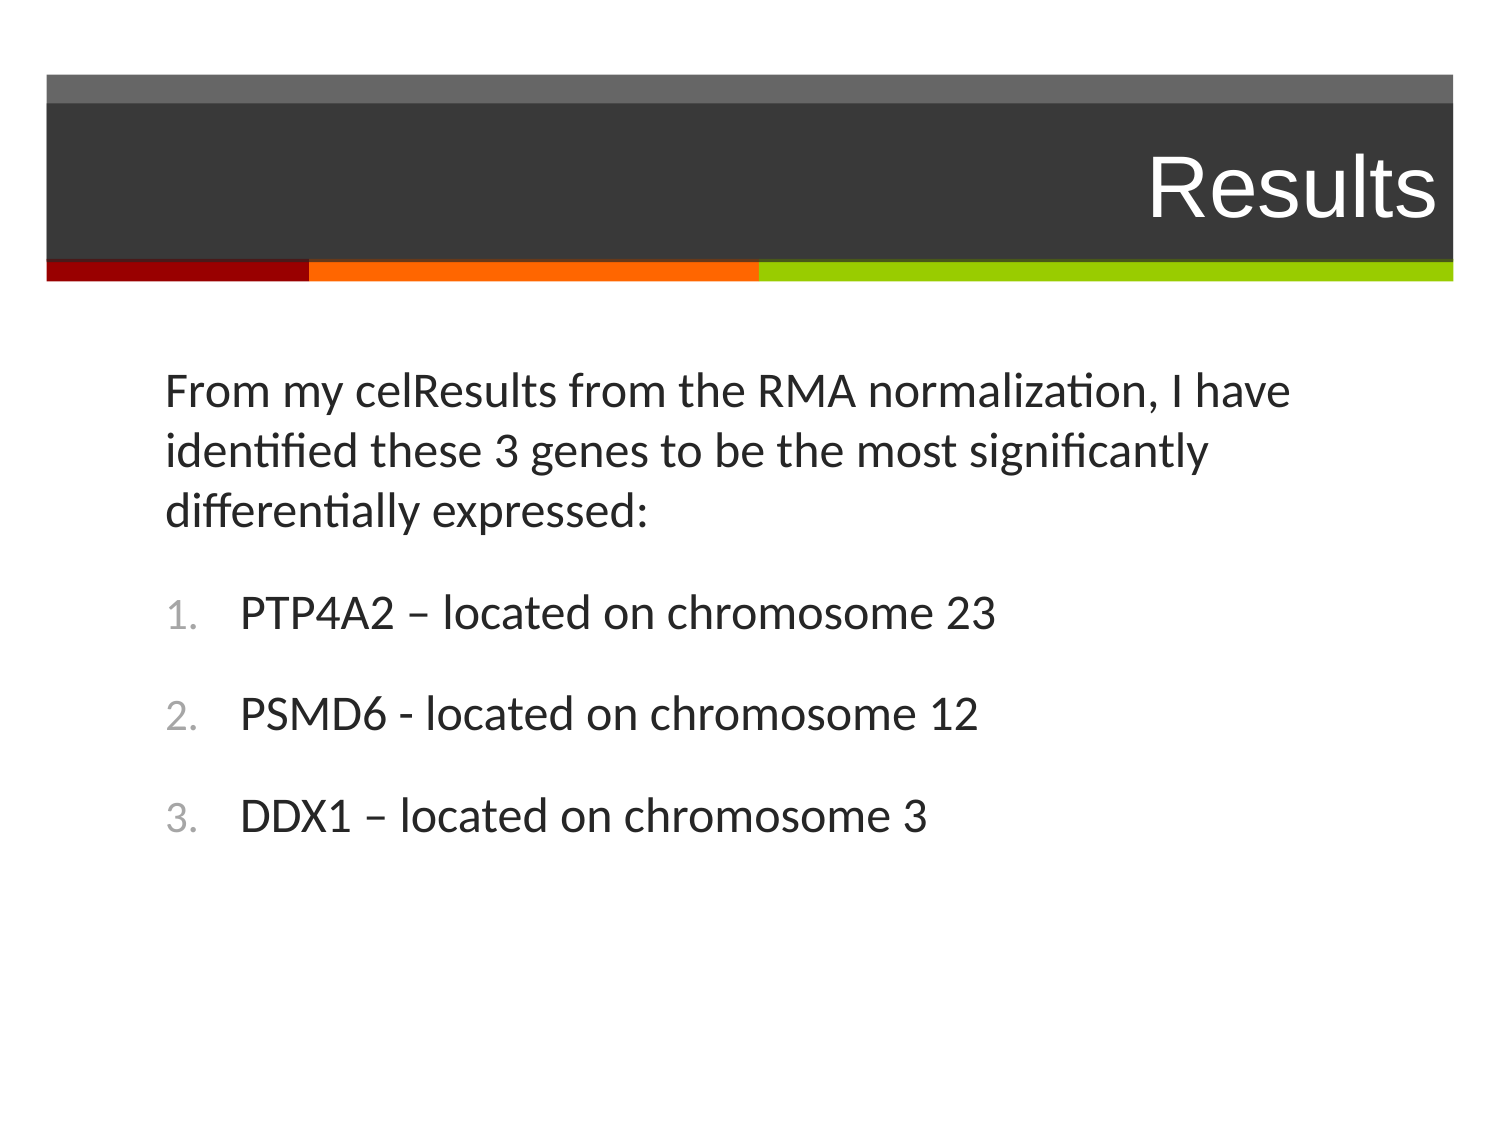

# Results
From my celResults from the RMA normalization, I have identified these 3 genes to be the most significantly differentially expressed:
PTP4A2 – located on chromosome 23
PSMD6 - located on chromosome 12
DDX1 – located on chromosome 3